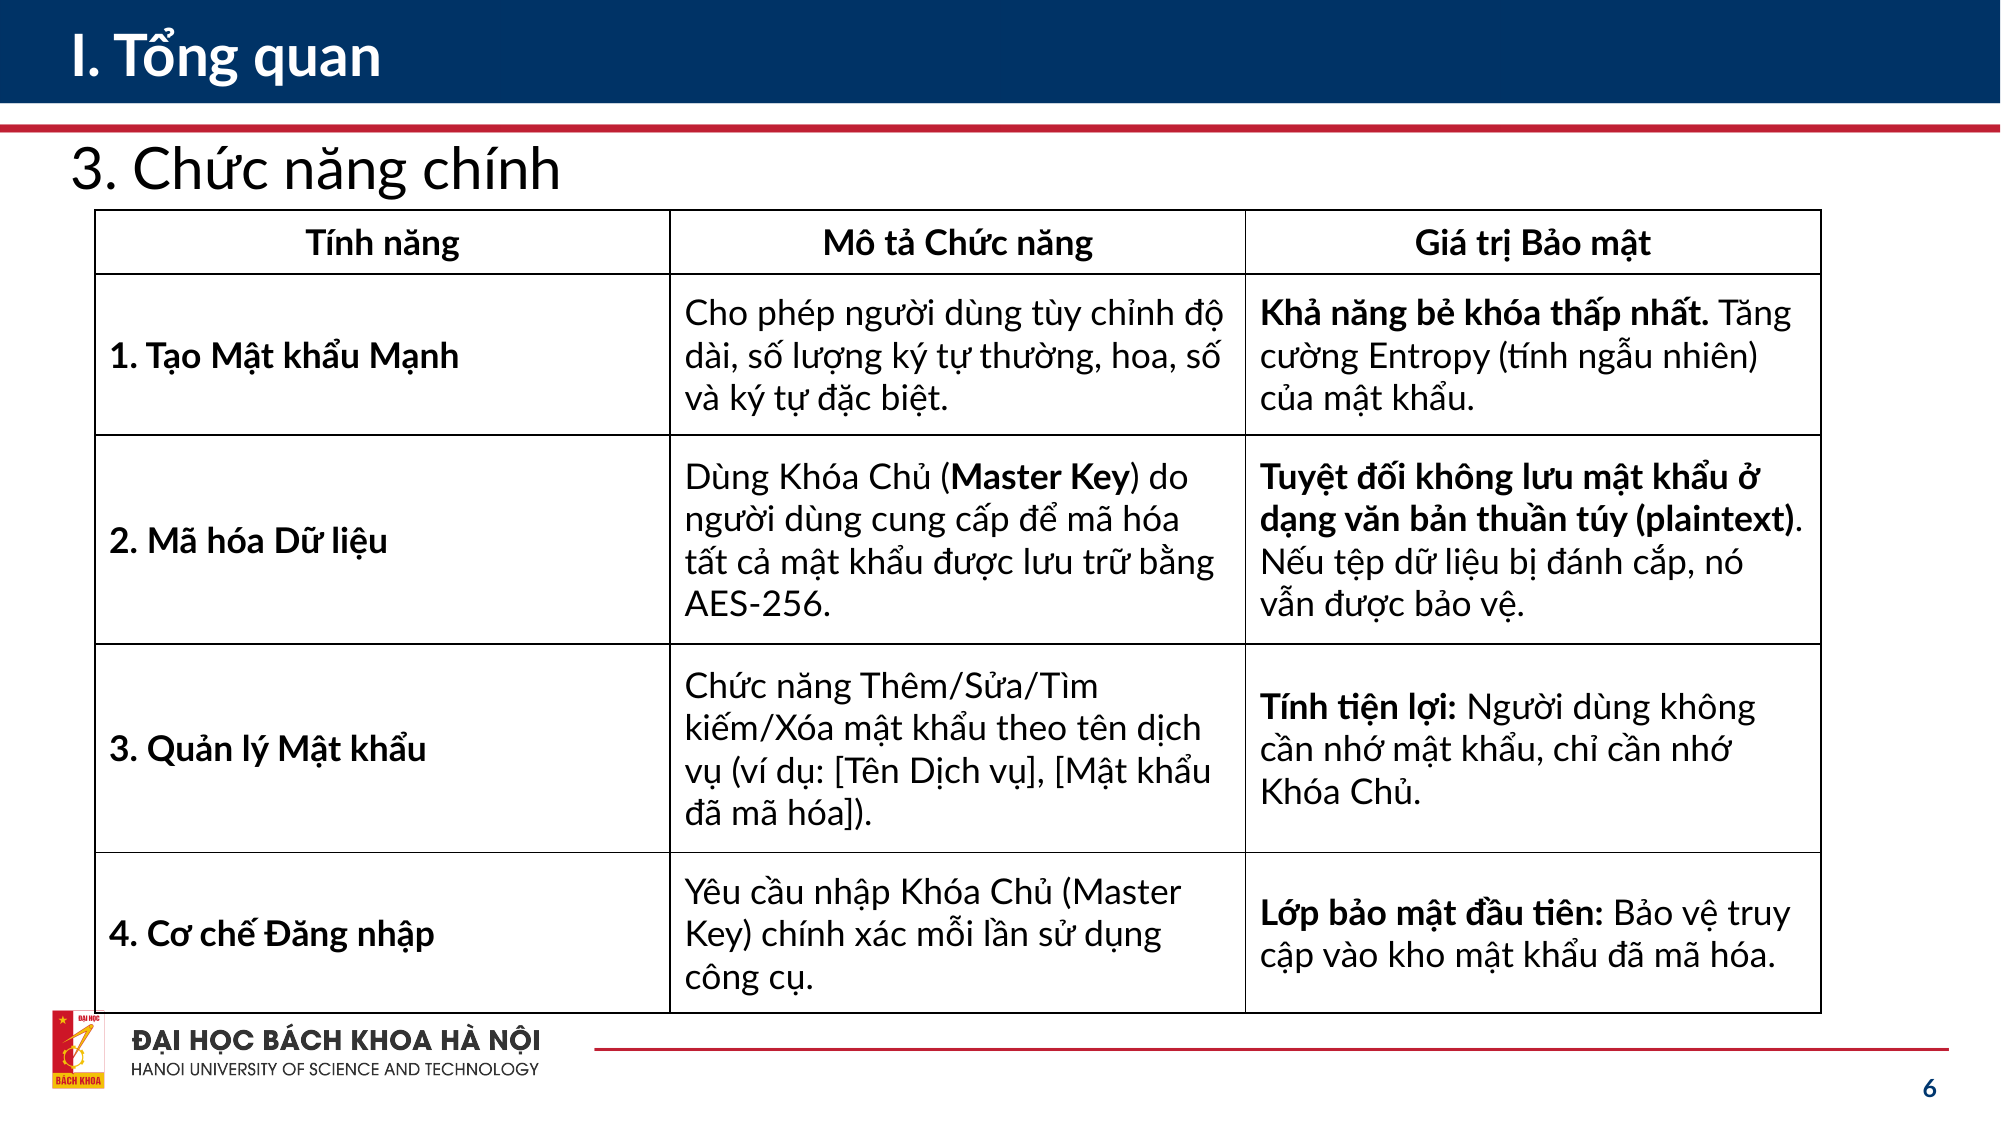

# I. Tổng quan
3. Chức năng chính

| Tính năng | Mô tả Chức năng | Giá trị Bảo mật |
| --- | --- | --- |
| 1. Tạo Mật khẩu Mạnh | Cho phép người dùng tùy chỉnh độ dài, số lượng ký tự thường, hoa, số và ký tự đặc biệt. | Khả năng bẻ khóa thấp nhất. Tăng cường Entropy (tính ngẫu nhiên) của mật khẩu. |
| 2. Mã hóa Dữ liệu | Dùng Khóa Chủ (Master Key) do người dùng cung cấp để mã hóa tất cả mật khẩu được lưu trữ bằng AES-256. | Tuyệt đối không lưu mật khẩu ở dạng văn bản thuần túy (plaintext). Nếu tệp dữ liệu bị đánh cắp, nó vẫn được bảo vệ. |
| 3. Quản lý Mật khẩu | Chức năng Thêm/Sửa/Tìm kiếm/Xóa mật khẩu theo tên dịch vụ (ví dụ: [Tên Dịch vụ], [Mật khẩu đã mã hóa]). | Tính tiện lợi: Người dùng không cần nhớ mật khẩu, chỉ cần nhớ Khóa Chủ. |
| 4. Cơ chế Đăng nhập | Yêu cầu nhập Khóa Chủ (Master Key) chính xác mỗi lần sử dụng công cụ. | Lớp bảo mật đầu tiên: Bảo vệ truy cập vào kho mật khẩu đã mã hóa. |
6